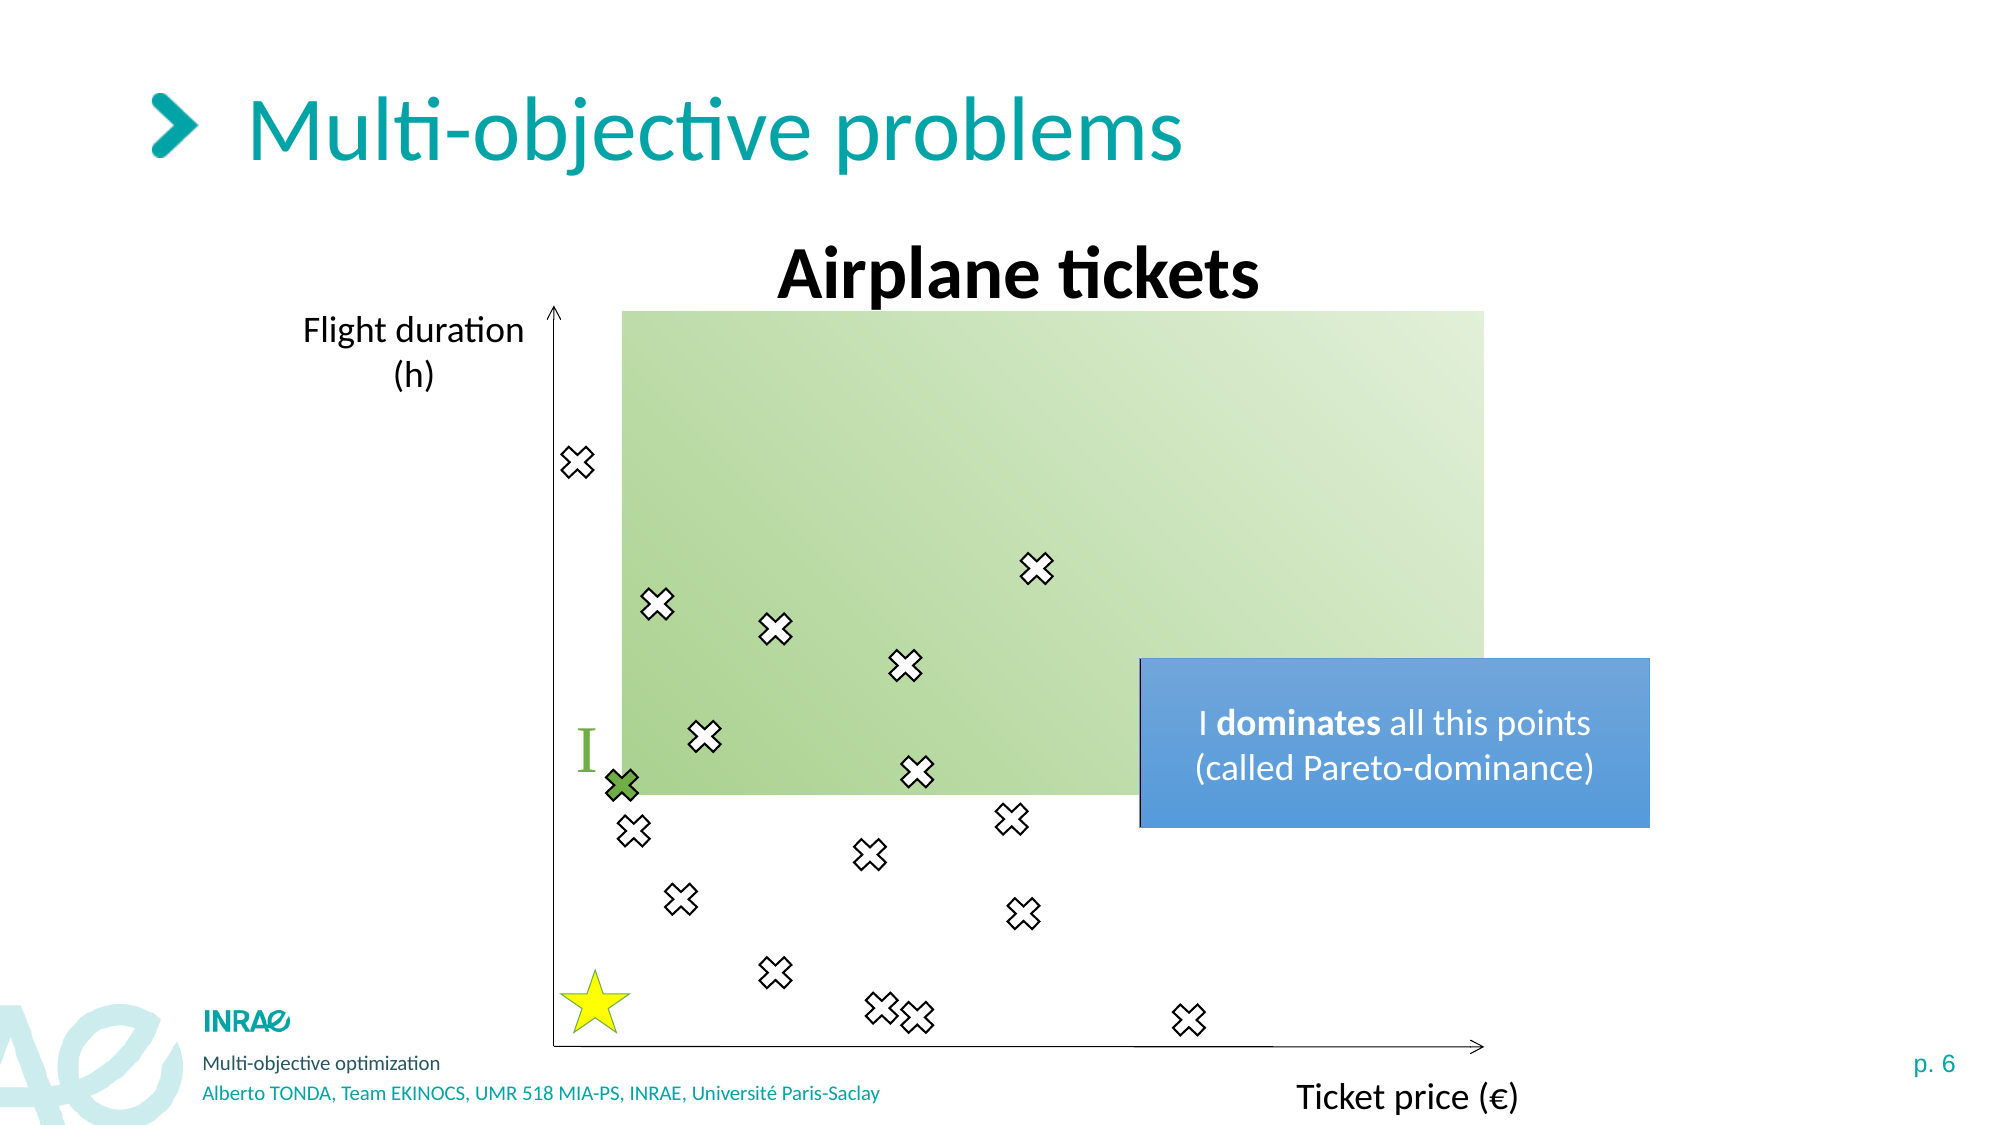

# Multi-objective problems
Airplane tickets
Flight duration (h)

I dominates all this points (called Pareto-dominance)
I

Ticket price (€)